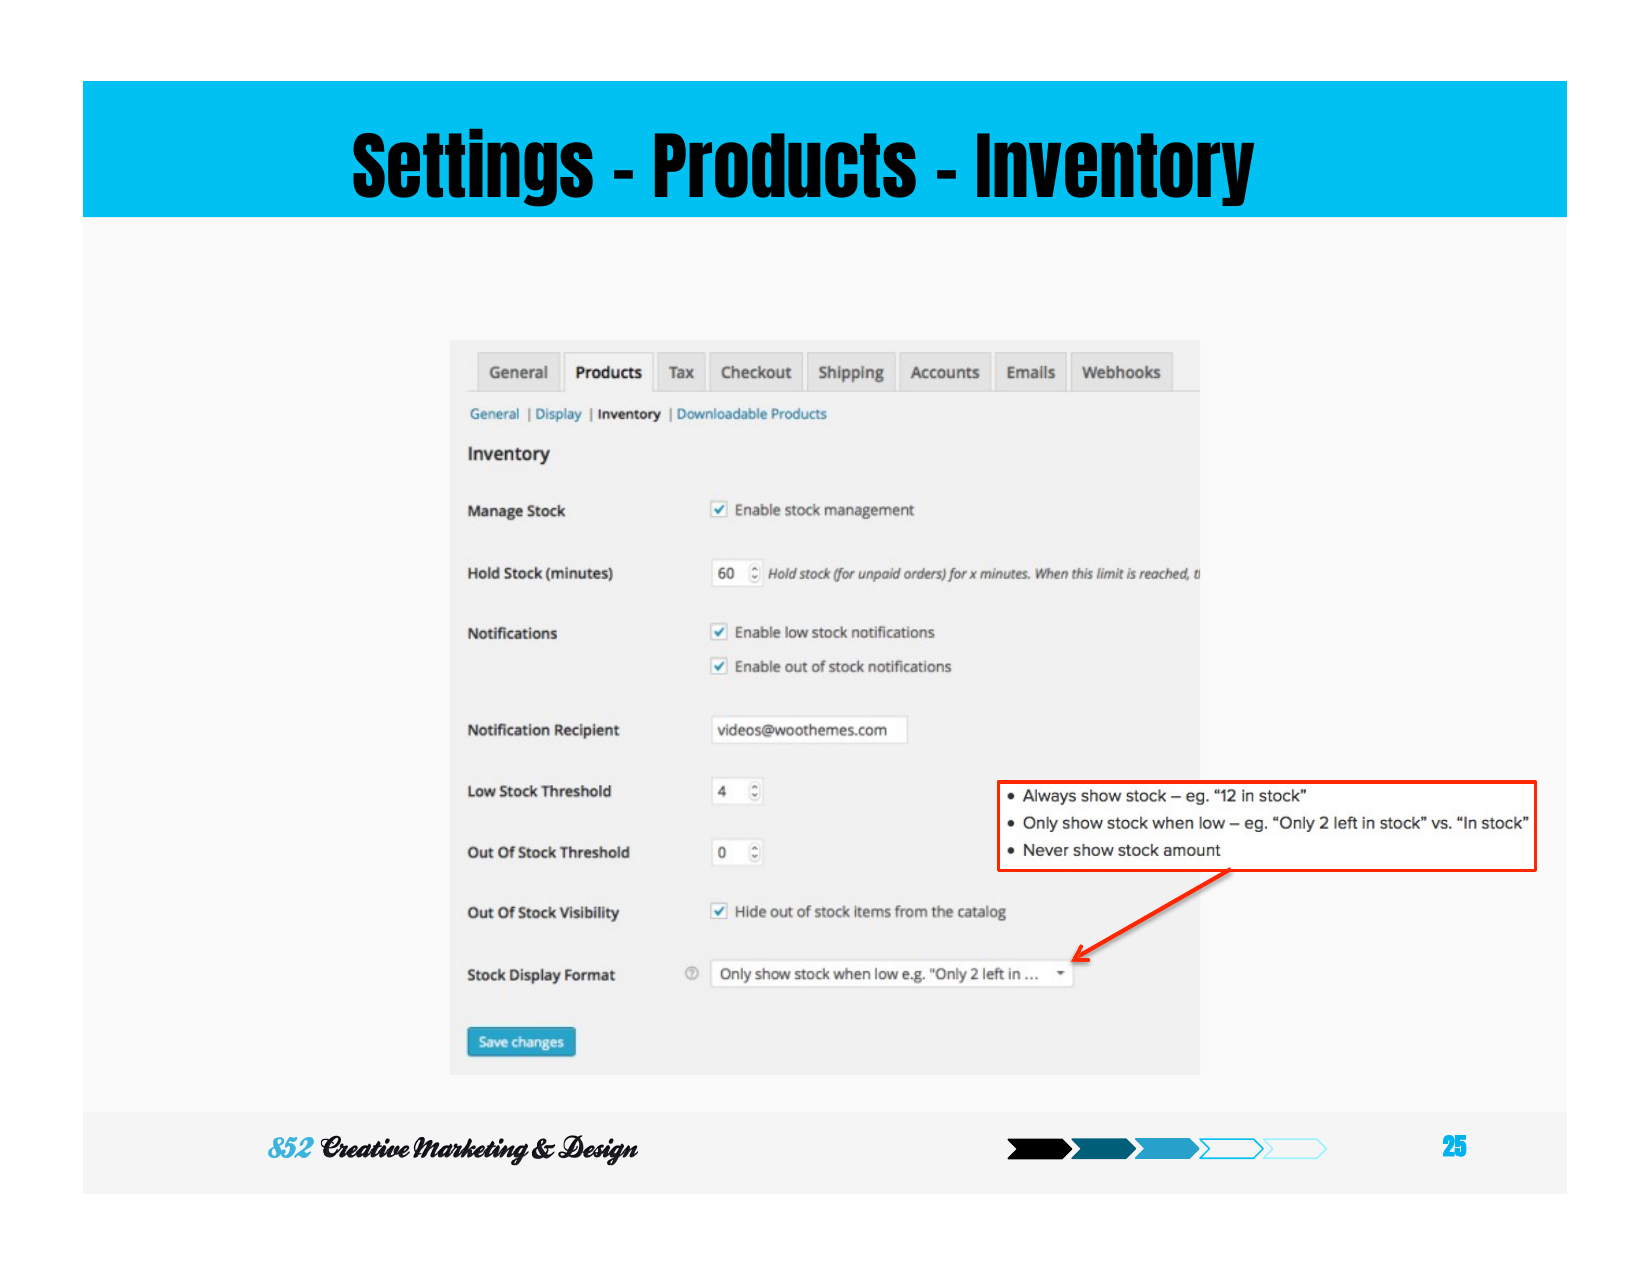

# Settings – Products – Inventory

25